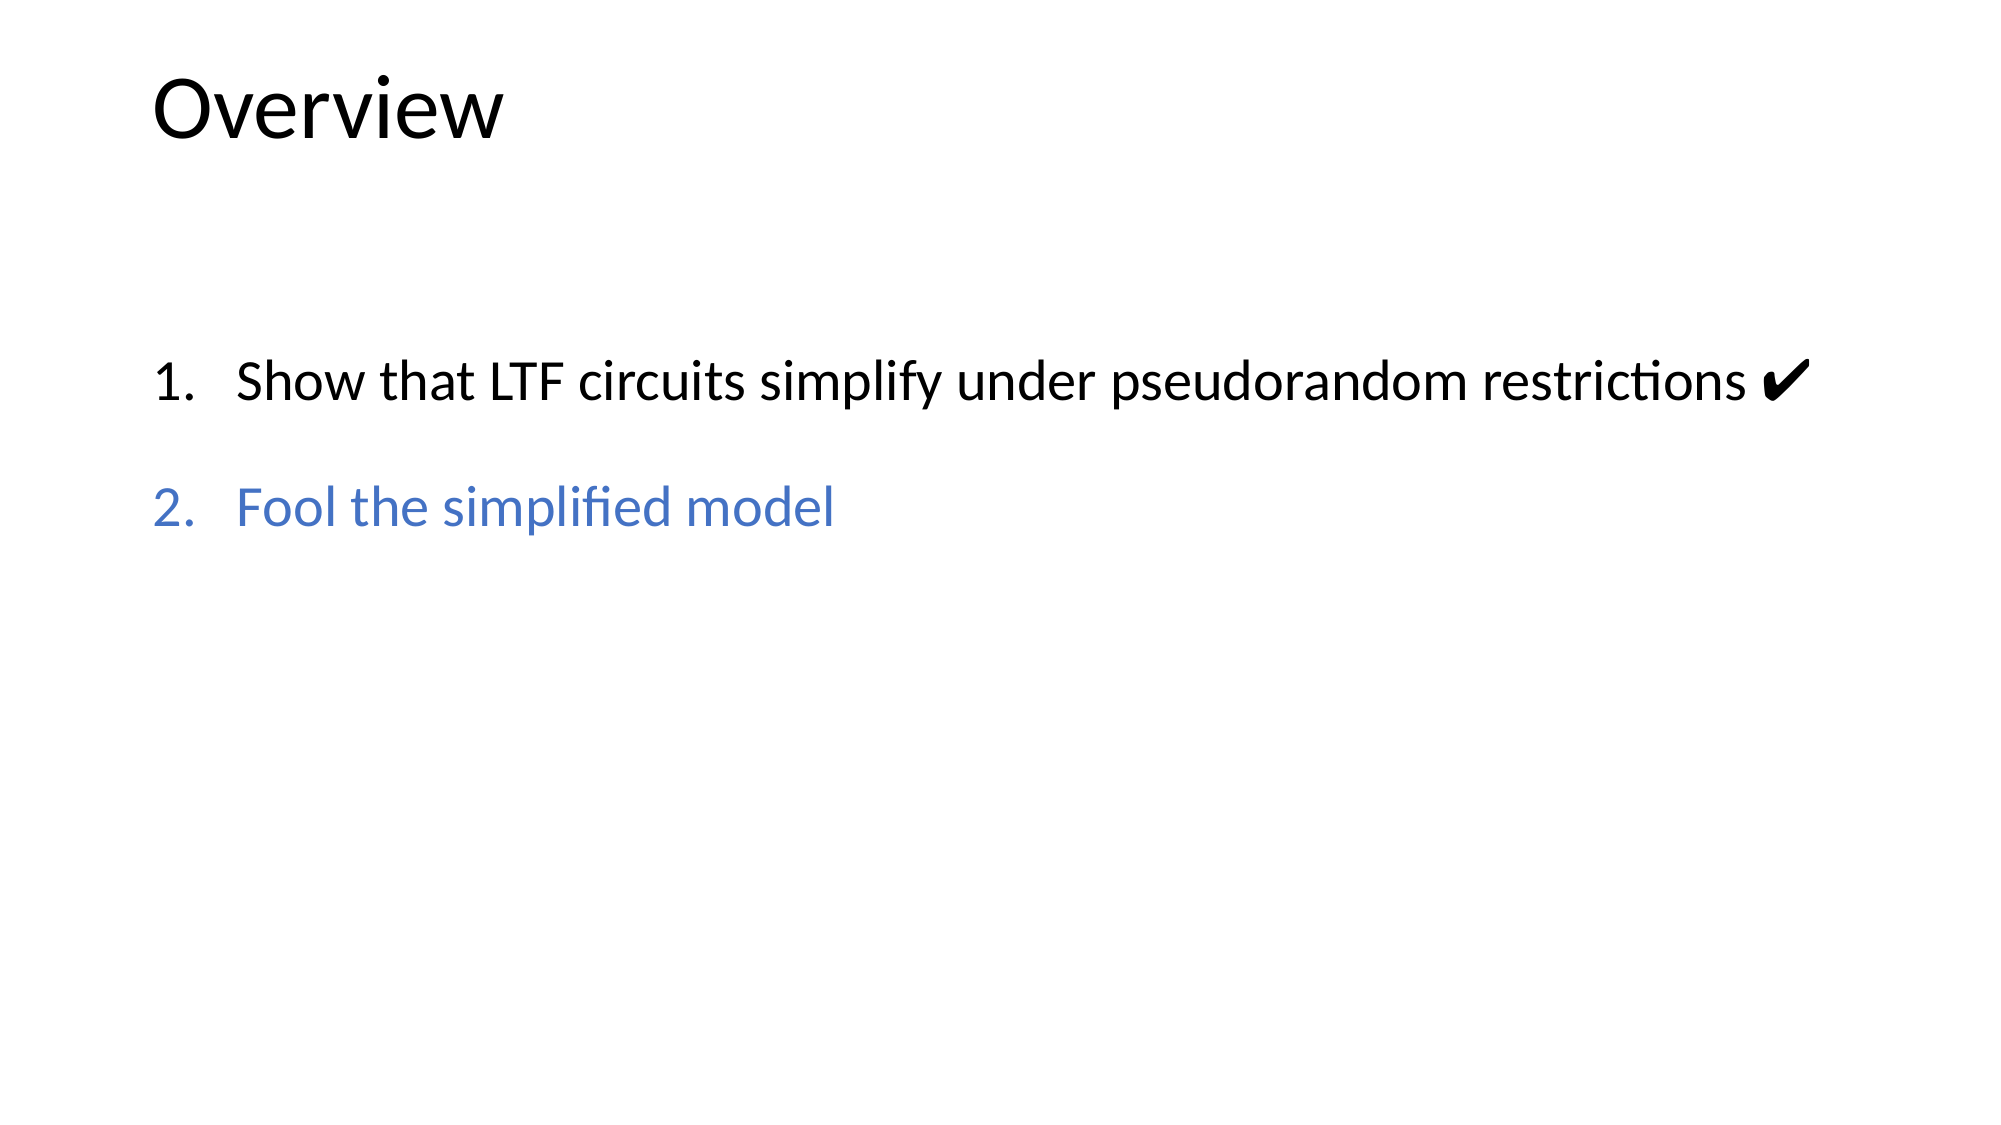

# Overview
Show that LTF circuits simplify under pseudorandom restrictions ✔️
Fool the simplified model